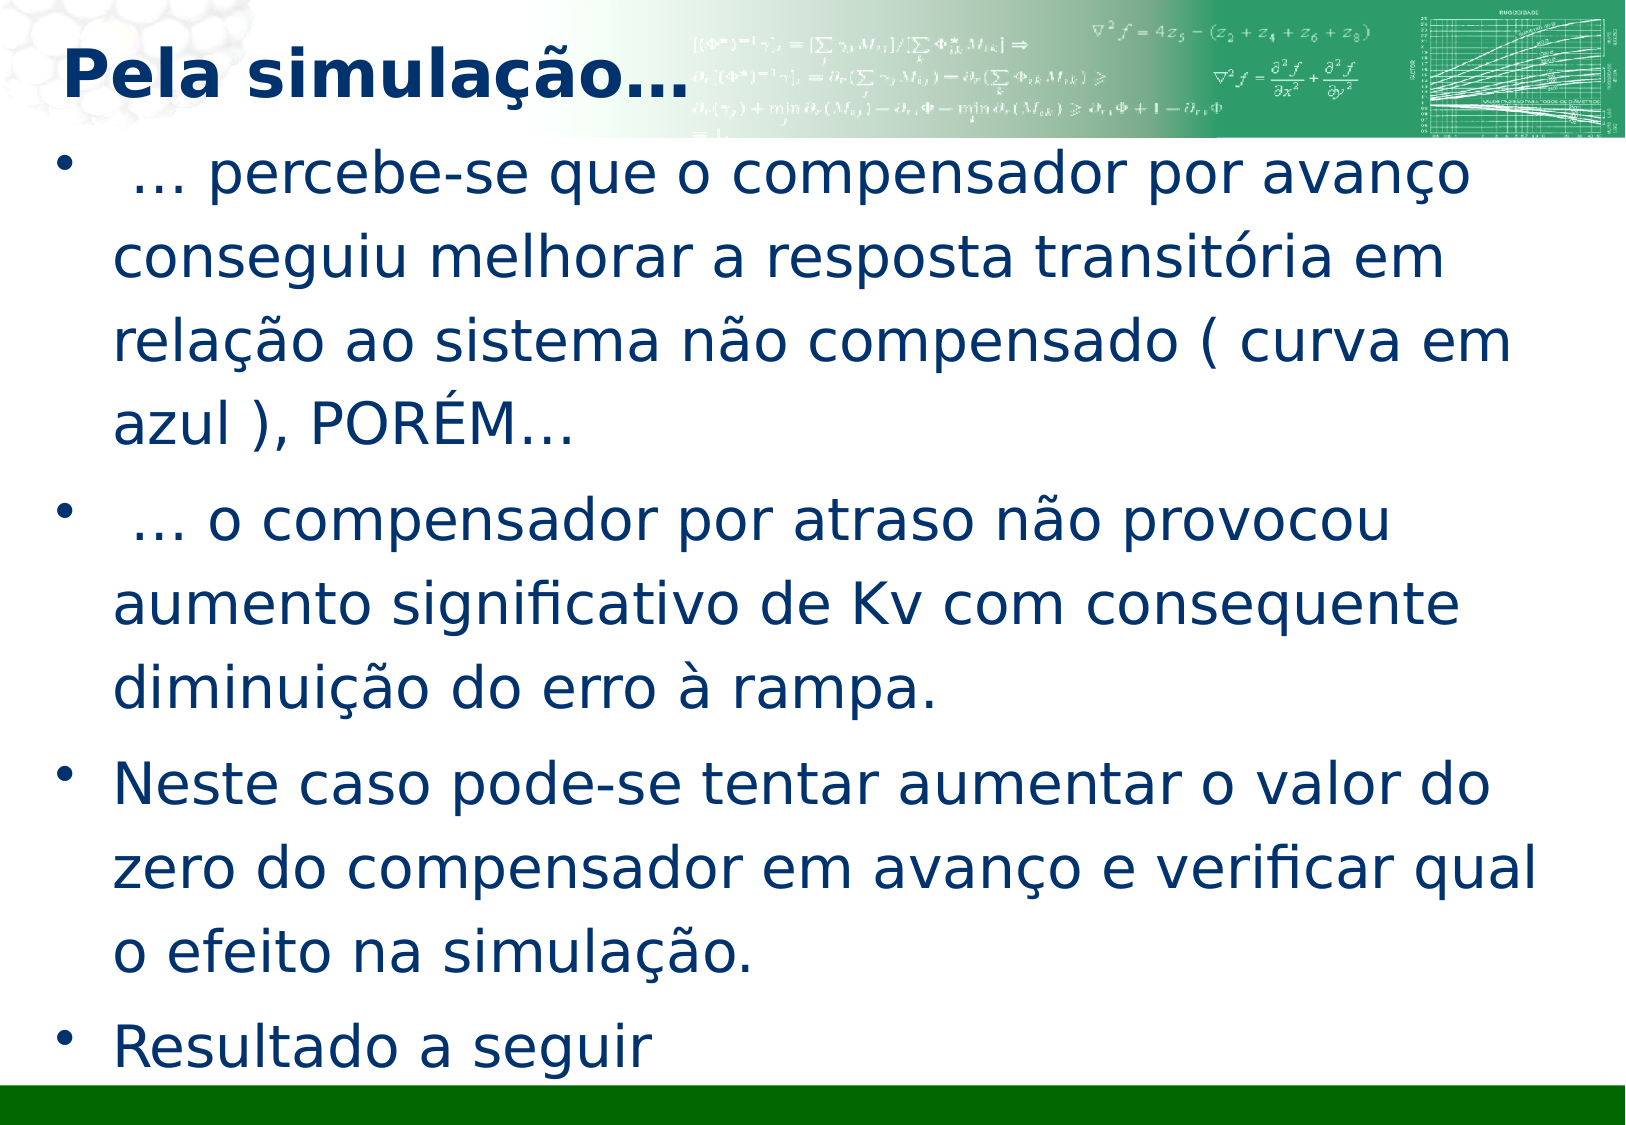

# Pela simulação…
 … percebe-se que o compensador por avanço conseguiu melhorar a resposta transitória em relação ao sistema não compensado ( curva em azul ), PORÉM…
 … o compensador por atraso não provocou aumento significativo de Kv com consequente diminuição do erro à rampa.
Neste caso pode-se tentar aumentar o valor do zero do compensador em avanço e verificar qual o efeito na simulação.
Resultado a seguir